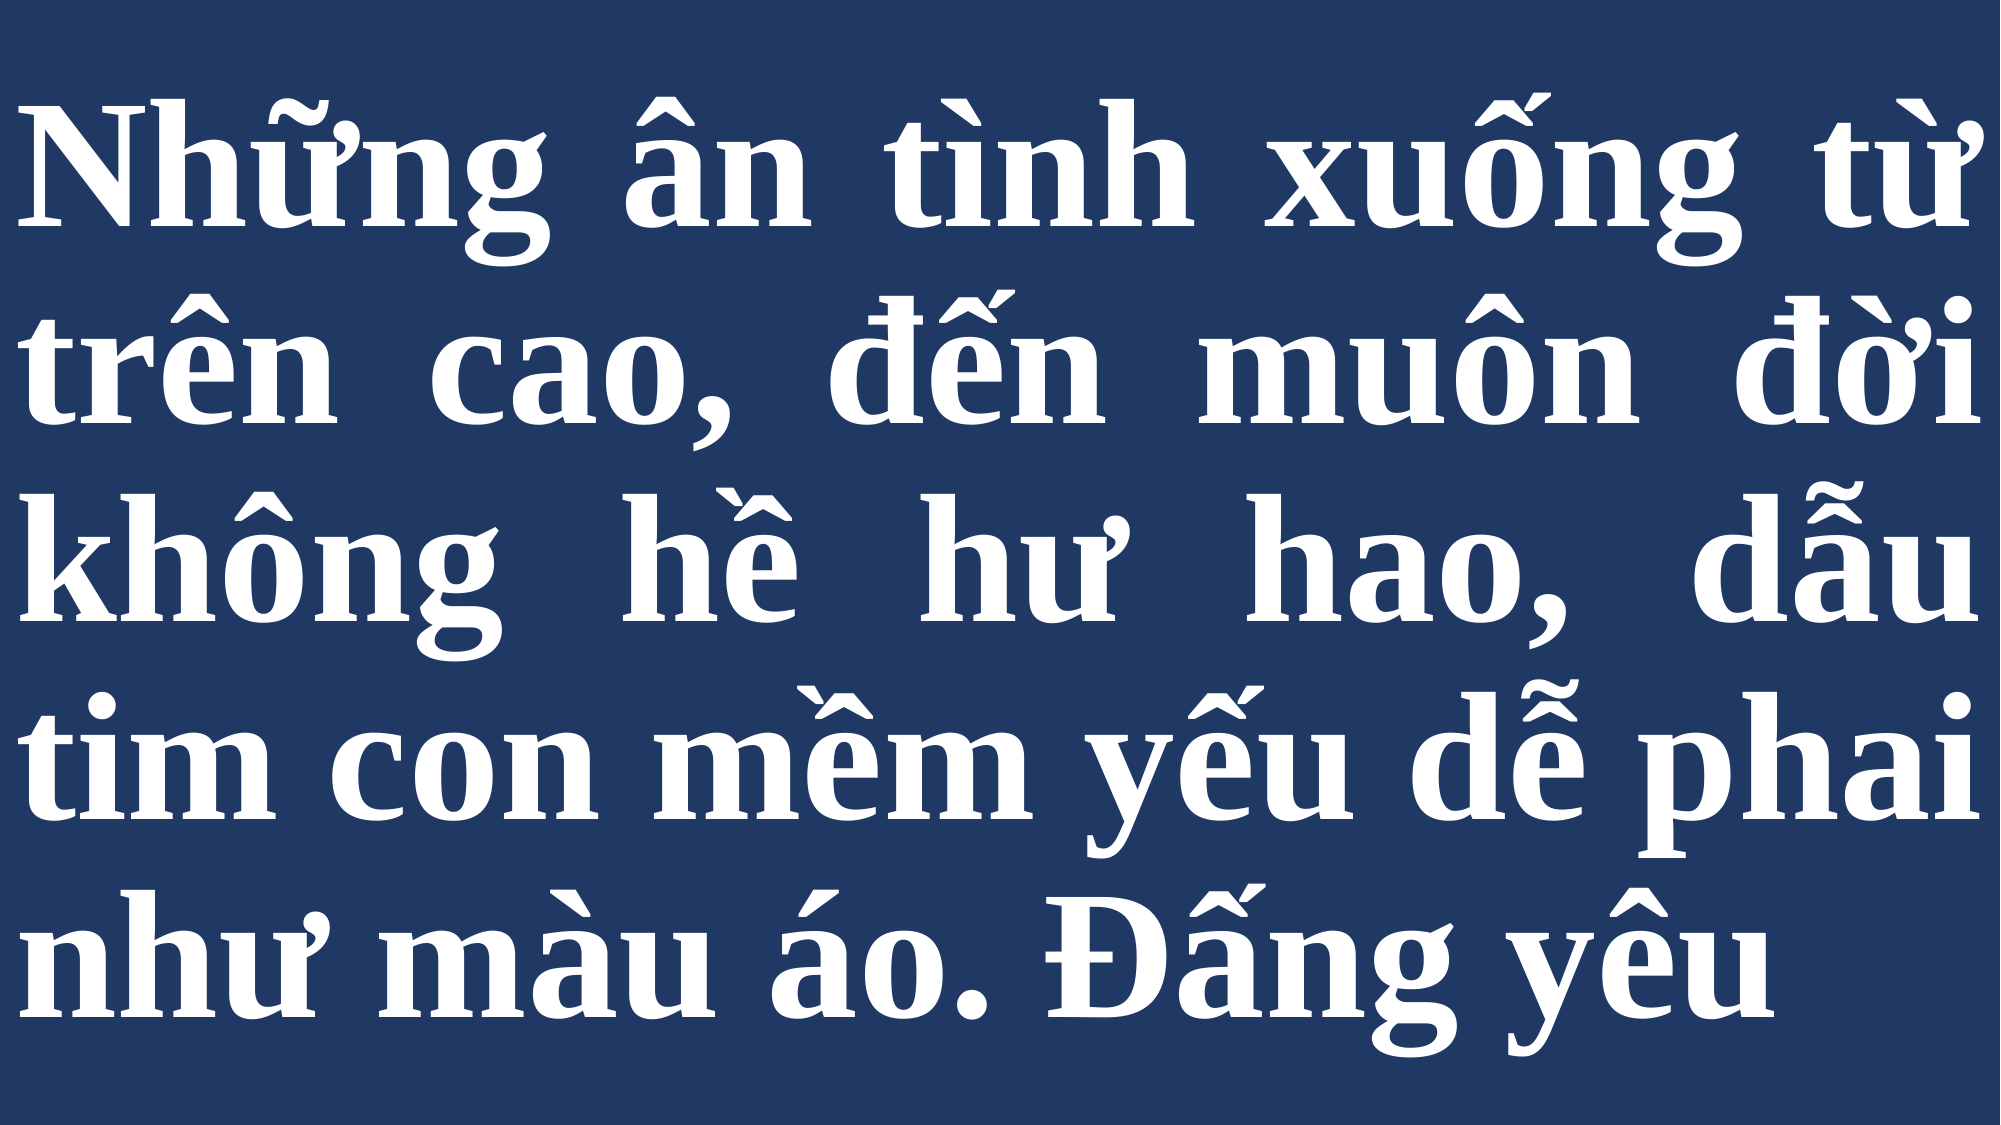

# Những ân tình xuống từ trên cao, đến muôn đời không hề hư hao, dẫu tim con mềm yếu dễ phai như màu áo. Đấng yêu